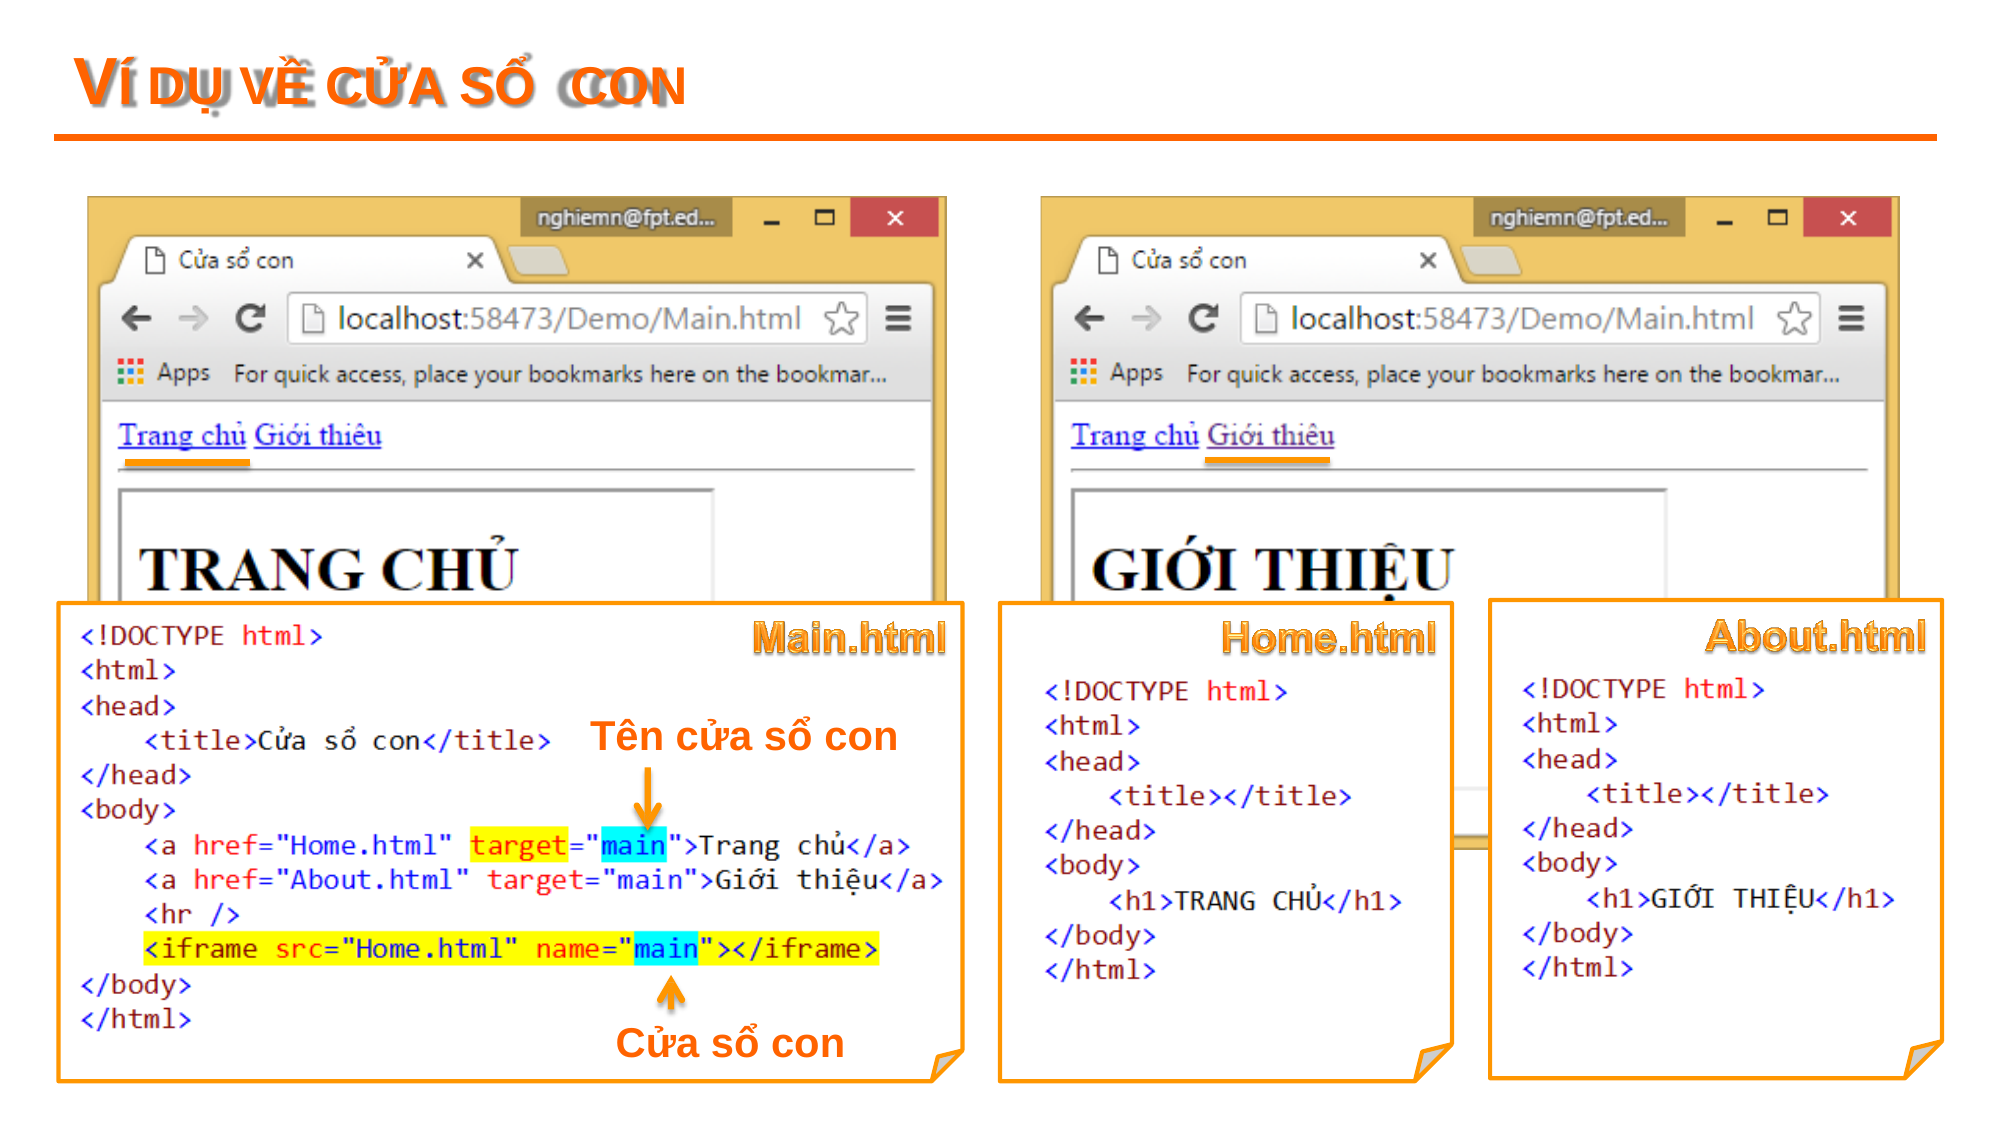

# VÍ DỤ VỀ CỬA SỔ  CON

Tên cửa sổ con

Cửa sổ con